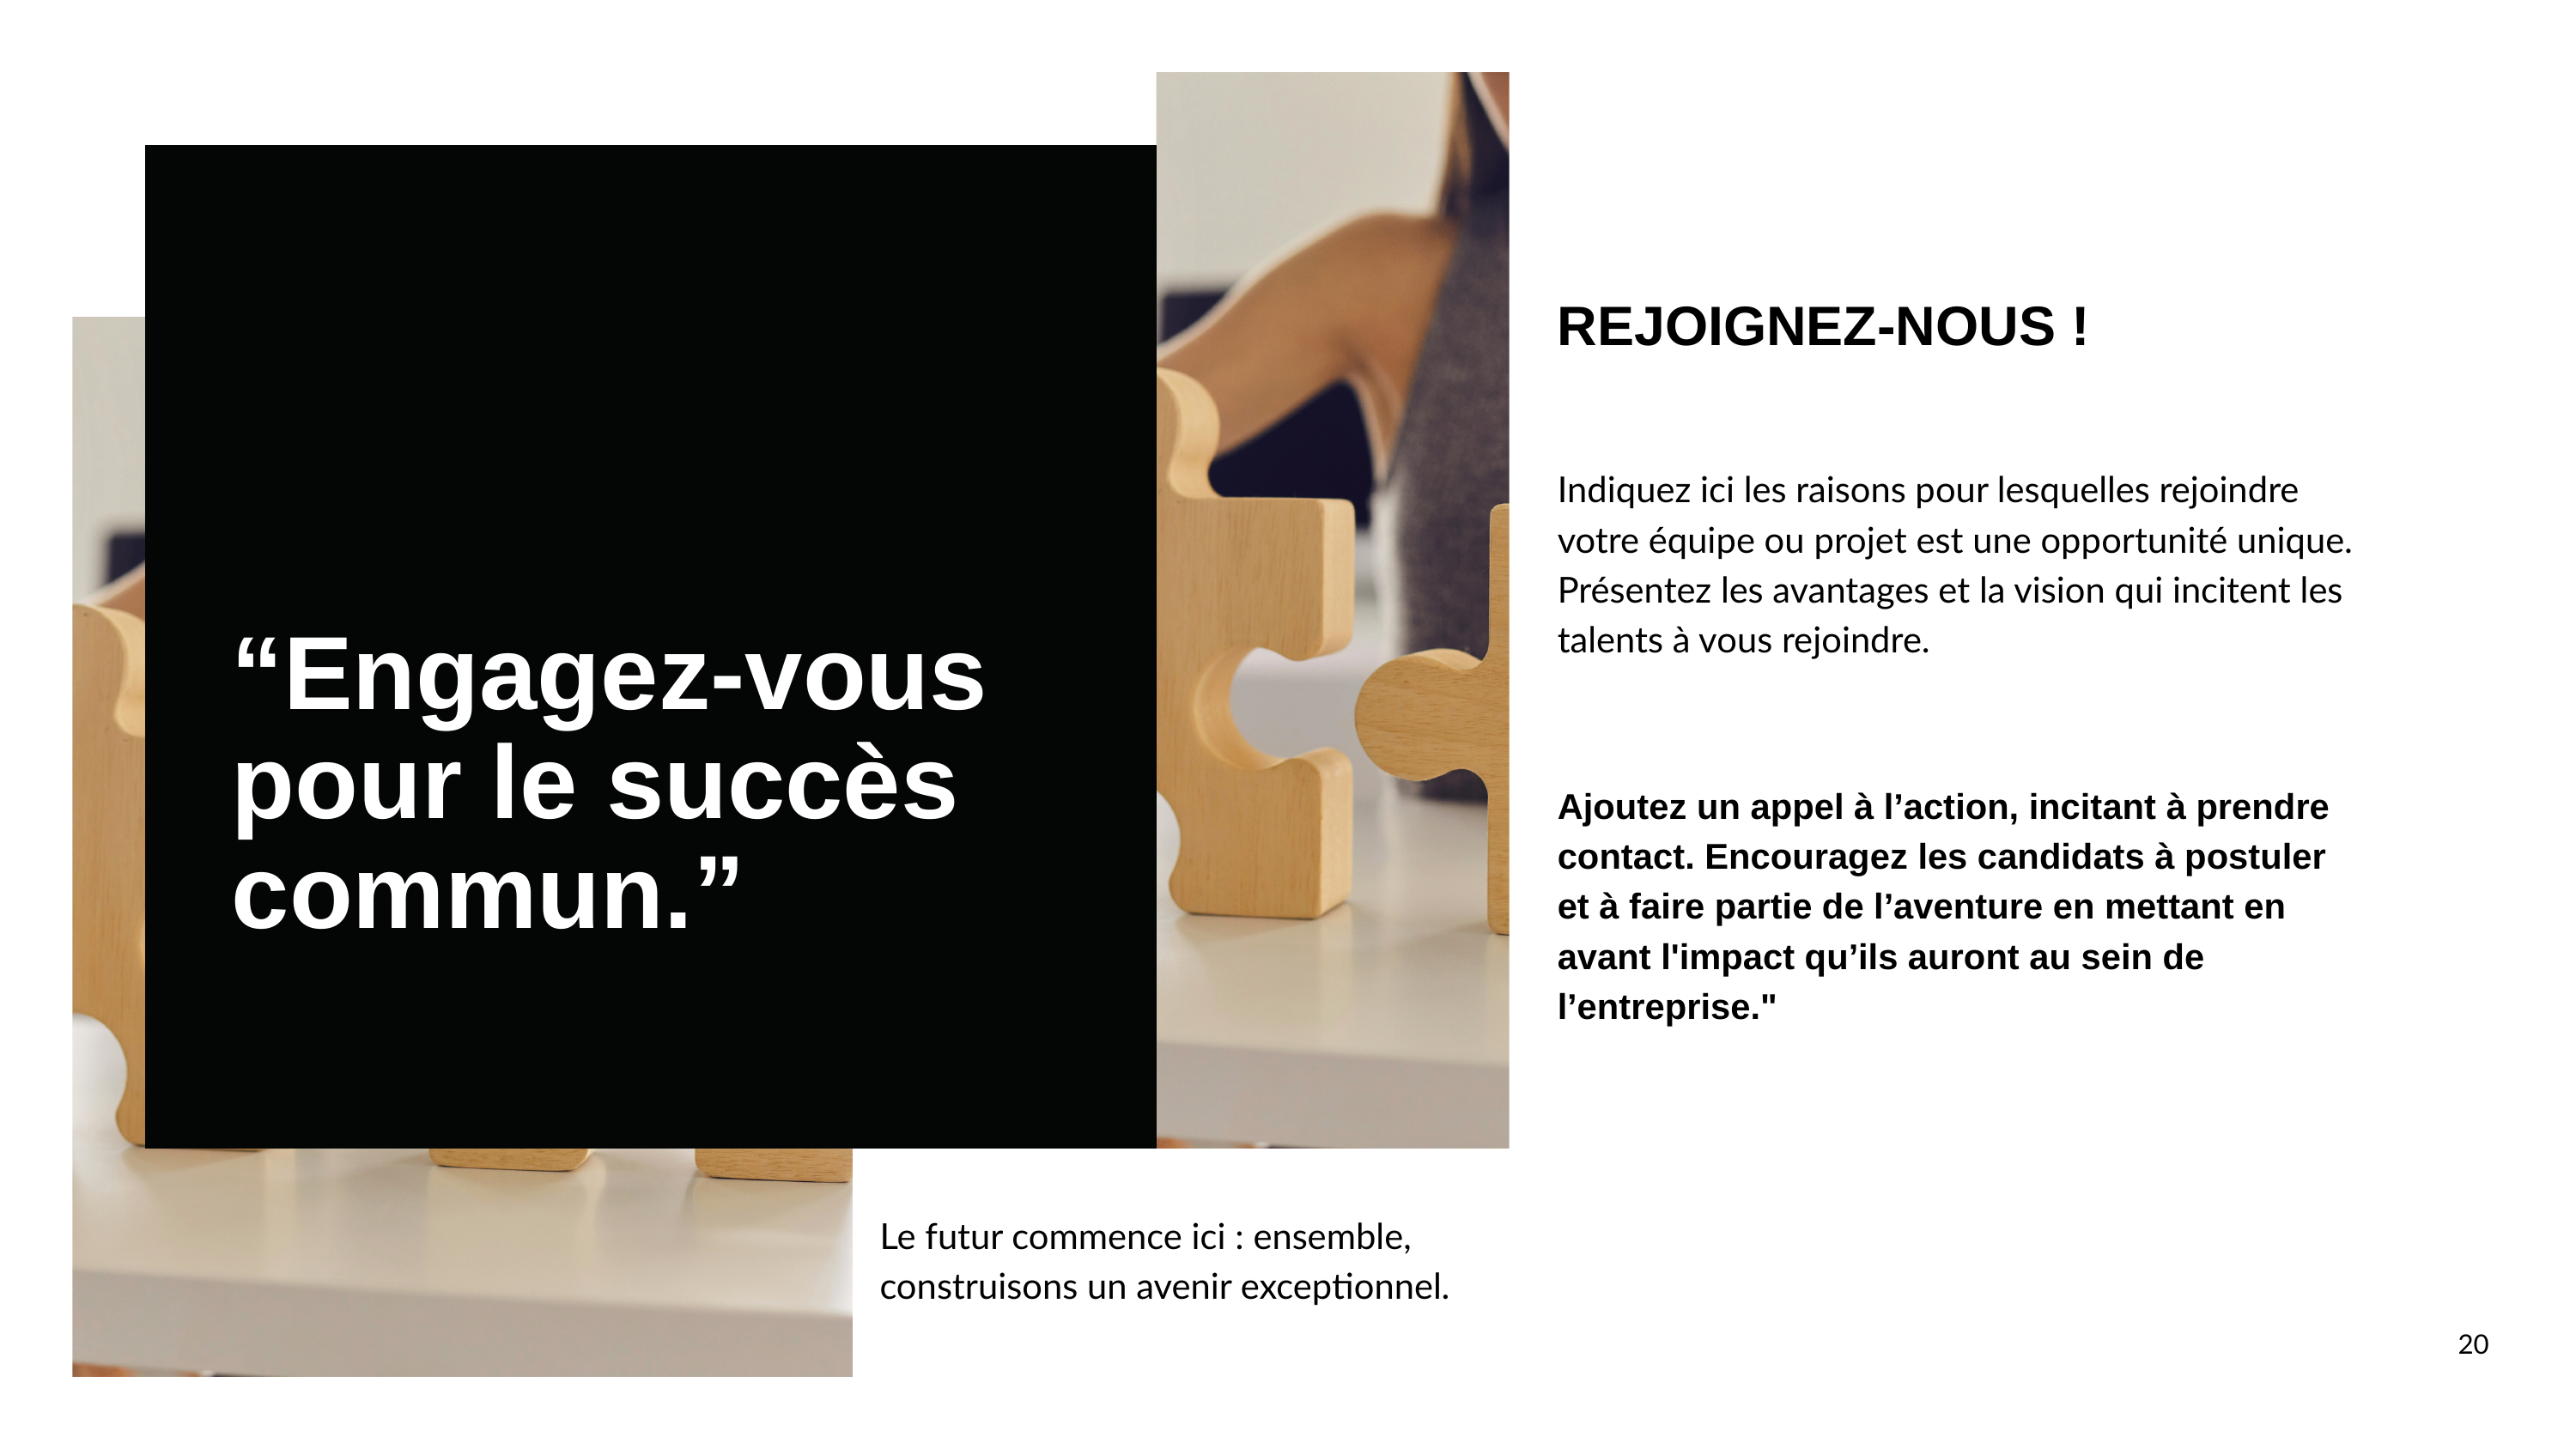

REJOIGNEZ-NOUS !

Indiquez ici les raisons pour lesquelles rejoindre votre équipe ou projet est une opportunité unique. Présentez les avantages et la vision qui incitent les talents à vous rejoindre.
“Engagez-vous
pour le succès
commun.”
Ajoutez un appel à l’action, incitant à prendre contact. Encouragez les candidats à postuler et à faire partie de l’aventure en mettant en avant l'impact qu’ils auront au sein de l’entreprise."
Le futur commence ici : ensemble, construisons un avenir exceptionnel.

20